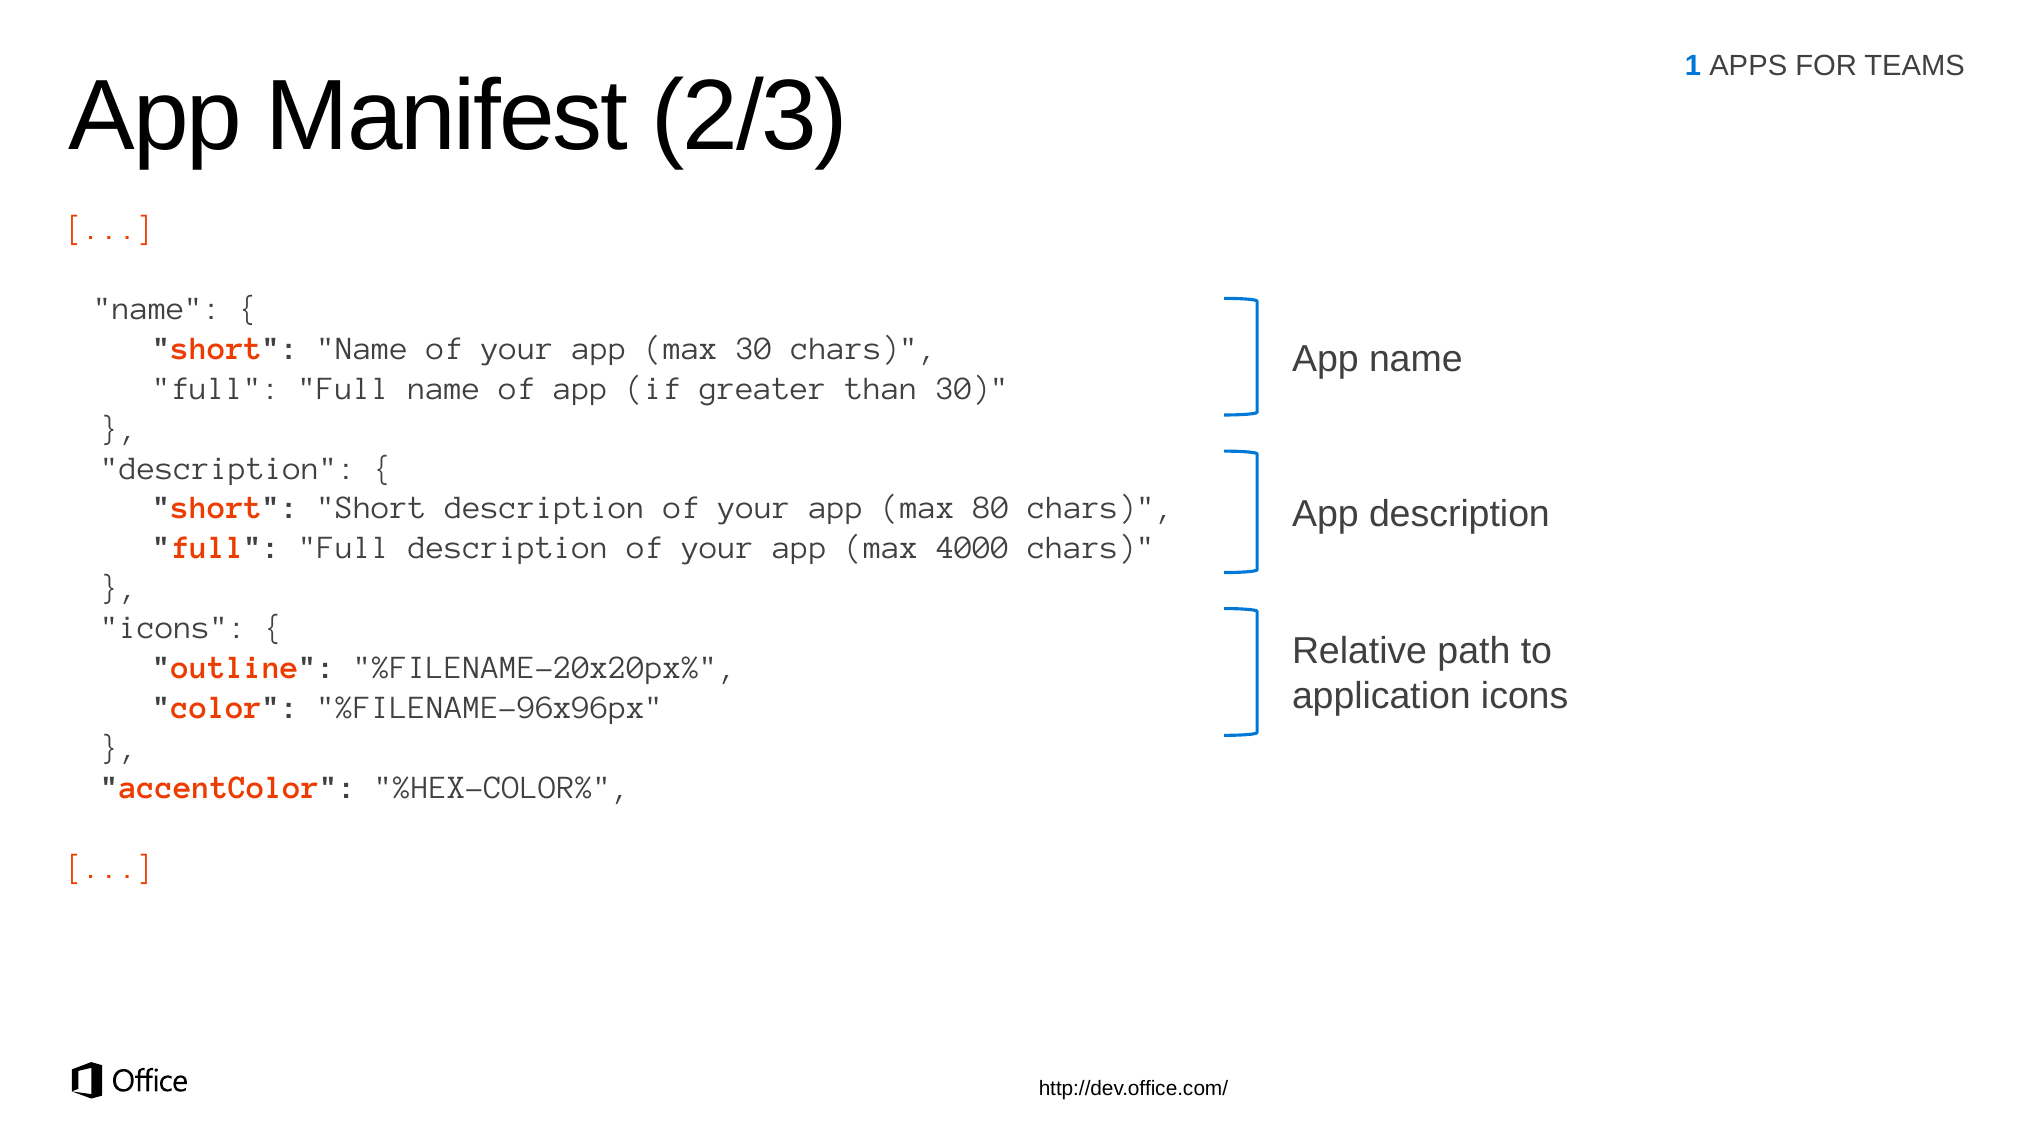

1 APPS FOR TEAMS

# App Manifest (2/3)
[...]

	"name": {
    	"short": "Name of your app (max 30 chars)",
    	"full": "Full name of app (if greater than 30)"
  },
  "description": {
    	"short": "Short description of your app (max 80 chars)",
    	"full": "Full description of your app (max 4000 chars)"
  },
  "icons": {
    	"outline": "%FILENAME-20x20px%",
    	"color": "%FILENAME-96x96px"
  },
  "accentColor": "%HEX-COLOR%",

[...]

App name

App description

Relative path to application icons